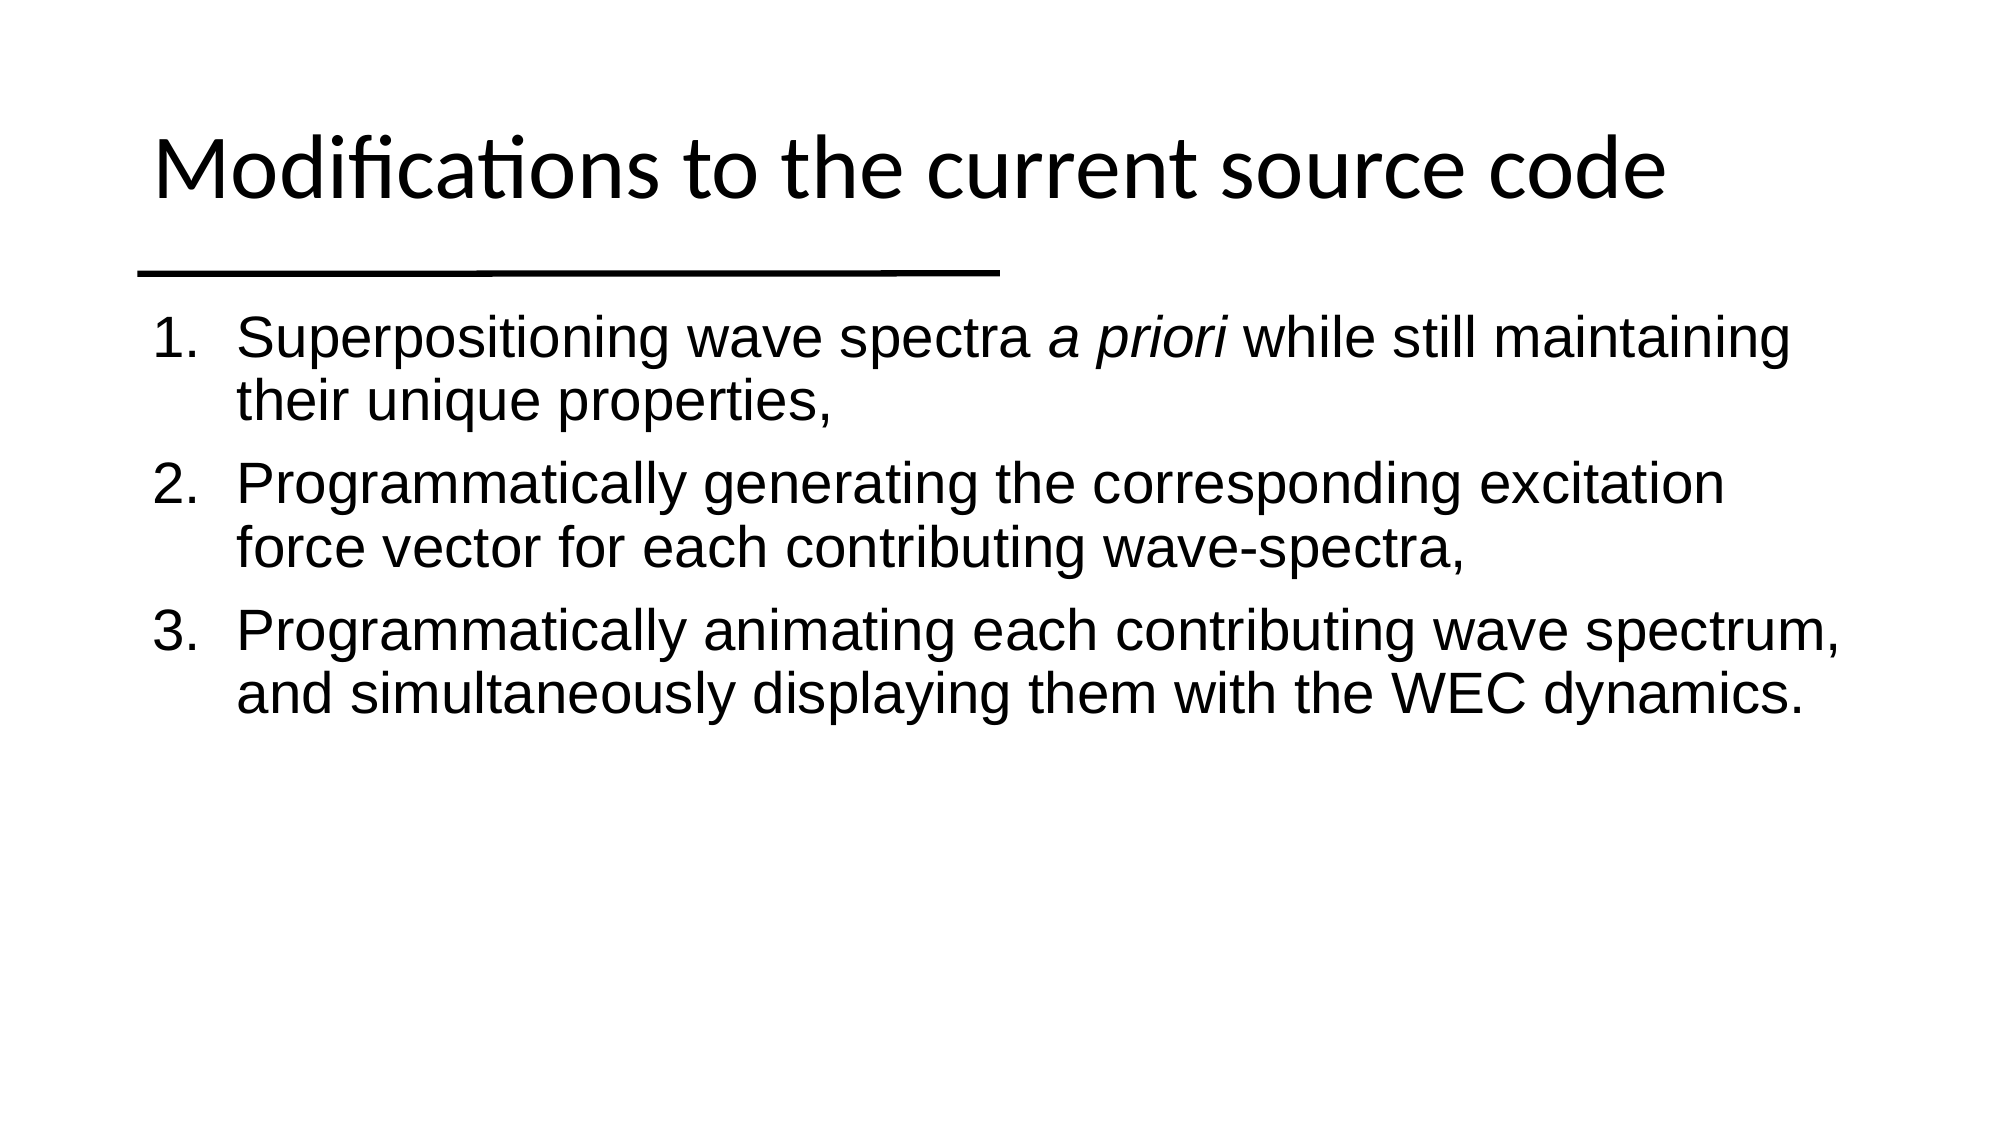

# Modifications to the current source code
Superpositioning wave spectra a priori while still maintaining their unique properties,
Programmatically generating the corresponding excitation force vector for each contributing wave-spectra,
Programmatically animating each contributing wave spectrum, and simultaneously displaying them with the WEC dynamics.